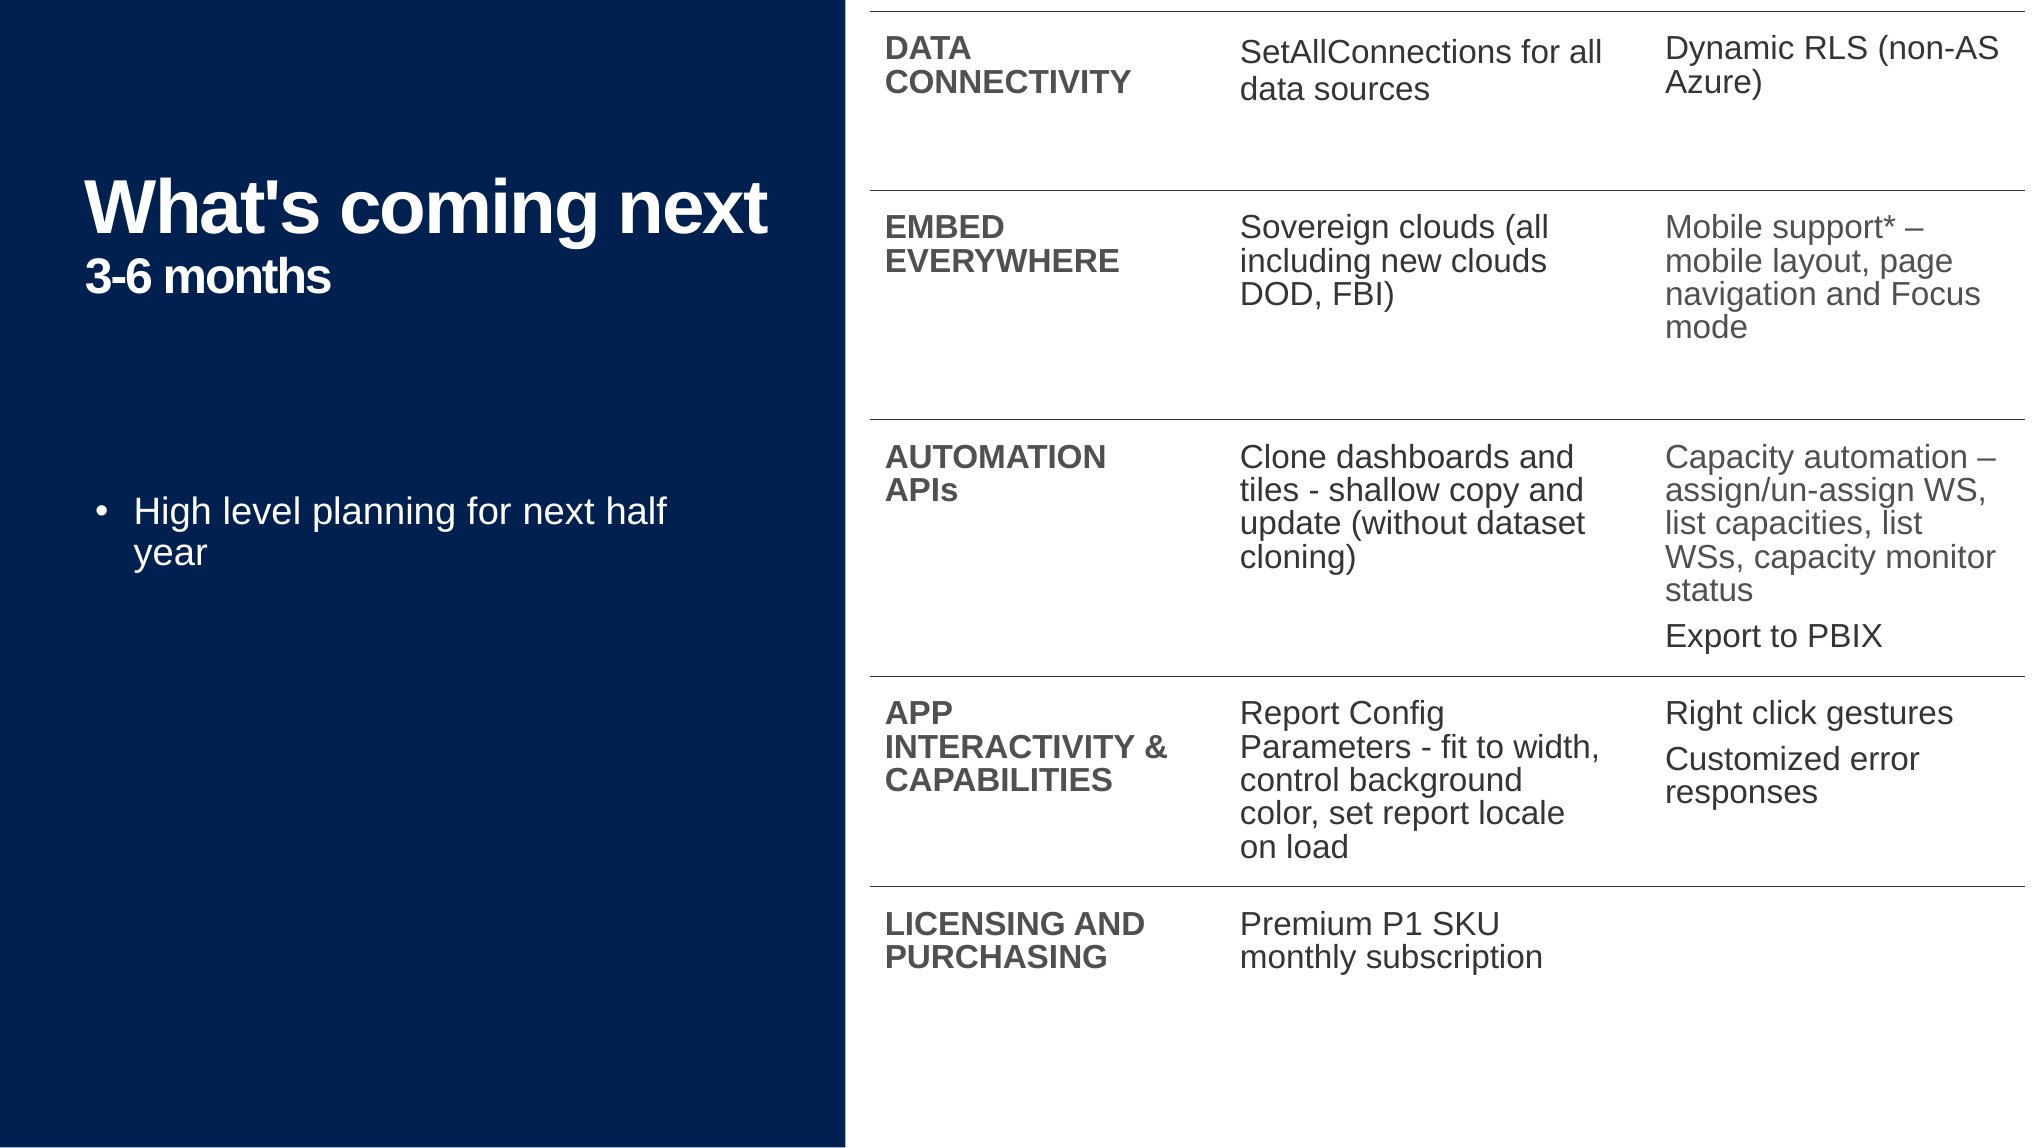

| DATA CONNECTIVITY | SetAllConnections for all data sources | Dynamic RLS (non-AS Azure) |
| --- | --- | --- |
| EMBED EVERYWHERE | Sovereign clouds (all including new clouds DOD, FBI) | Mobile support\* – mobile layout, page navigation and Focus mode |
| AUTOMATION APIs | Clone dashboards and tiles - shallow copy and update (without dataset cloning) | Capacity automation – assign/un-assign WS, list capacities, list WSs, capacity monitor status Export to PBIX |
| APP INTERACTIVITY & CAPABILITIES | Report Config Parameters - fit to width, control background color, set report locale on load | Right click gestures Customized error responses |
| LICENSING AND PURCHASING | Premium P1 SKU monthly subscription |  |
# What's coming next 3-6 months
High level planning for next half year